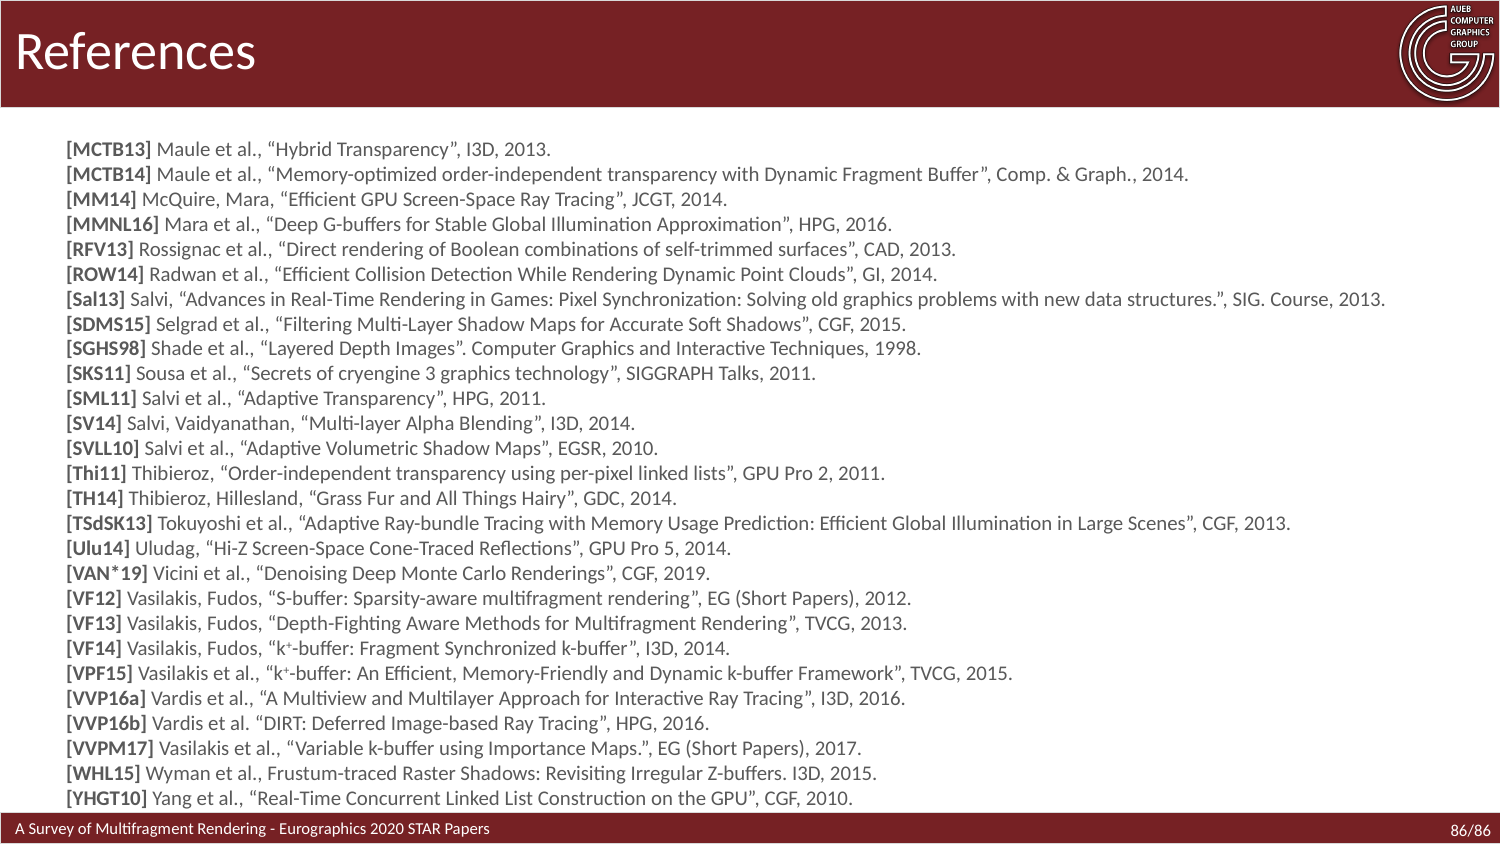

# References

[MCTB13] Maule et al., “Hybrid Transparency”, I3D, 2013.
[MCTB14] Maule et al., “Memory-optimized order-independent transparency with Dynamic Fragment Buffer”, Comp. & Graph., 2014.
[MM14] McQuire, Mara, “Efficient GPU Screen-Space Ray Tracing”, JCGT, 2014.
[MMNL16] Mara et al., “Deep G-buffers for Stable Global Illumination Approximation”, HPG, 2016.
[RFV13] Rossignac et al., “Direct rendering of Boolean combinations of self-trimmed surfaces”, CAD, 2013.
[ROW14] Radwan et al., “Efficient Collision Detection While Rendering Dynamic Point Clouds”, GI, 2014.
[Sal13] Salvi, “Advances in Real-Time Rendering in Games: Pixel Synchronization: Solving old graphics problems with new data structures.”, SIG. Course, 2013.
[SDMS15] Selgrad et al., “Filtering Multi-Layer Shadow Maps for Accurate Soft Shadows”, CGF, 2015.
[SGHS98] Shade et al., “Layered Depth Images”. Computer Graphics and Interactive Techniques, 1998.
[SKS11] Sousa et al., “Secrets of cryengine 3 graphics technology”, SIGGRAPH Talks, 2011.
[SML11] Salvi et al., “Adaptive Transparency”, HPG, 2011.
[SV14] Salvi, Vaidyanathan, “Multi-layer Alpha Blending”, I3D, 2014.
[SVLL10] Salvi et al., “Adaptive Volumetric Shadow Maps”, EGSR, 2010.
[Thi11] Thibieroz, “Order-independent transparency using per-pixel linked lists”, GPU Pro 2, 2011.
[TH14] Thibieroz, Hillesland, “Grass Fur and All Things Hairy”, GDC, 2014.
[TSdSK13] Tokuyoshi et al., “Adaptive Ray-bundle Tracing with Memory Usage Prediction: Efficient Global Illumination in Large Scenes”, CGF, 2013.
[Ulu14] Uludag, “Hi-Z Screen-Space Cone-Traced Reflections”, GPU Pro 5, 2014.
[VAN*19] Vicini et al., “Denoising Deep Monte Carlo Renderings”, CGF, 2019.
[VF12] Vasilakis, Fudos, “S-buffer: Sparsity-aware multifragment rendering”, EG (Short Papers), 2012.
[VF13] Vasilakis, Fudos, “Depth-Fighting Aware Methods for Multifragment Rendering”, TVCG, 2013.
[VF14] Vasilakis, Fudos, “k+-buffer: Fragment Synchronized k-buffer”, I3D, 2014.
[VPF15] Vasilakis et al., “k+-buffer: An Efficient, Memory-Friendly and Dynamic k-buffer Framework”, TVCG, 2015.
[VVP16a] Vardis et al., “A Multiview and Multilayer Approach for Interactive Ray Tracing”, I3D, 2016.
[VVP16b] Vardis et al. “DIRT: Deferred Image-based Ray Tracing”, HPG, 2016.
[VVPM17] Vasilakis et al., “Variable k-buffer using Importance Maps.”, EG (Short Papers), 2017.
[WHL15] Wyman et al., Frustum-traced Raster Shadows: Revisiting Irregular Z-buffers. I3D, 2015.
[YHGT10] Yang et al., “Real-Time Concurrent Linked List Construction on the GPU”, CGF, 2010.

86/86